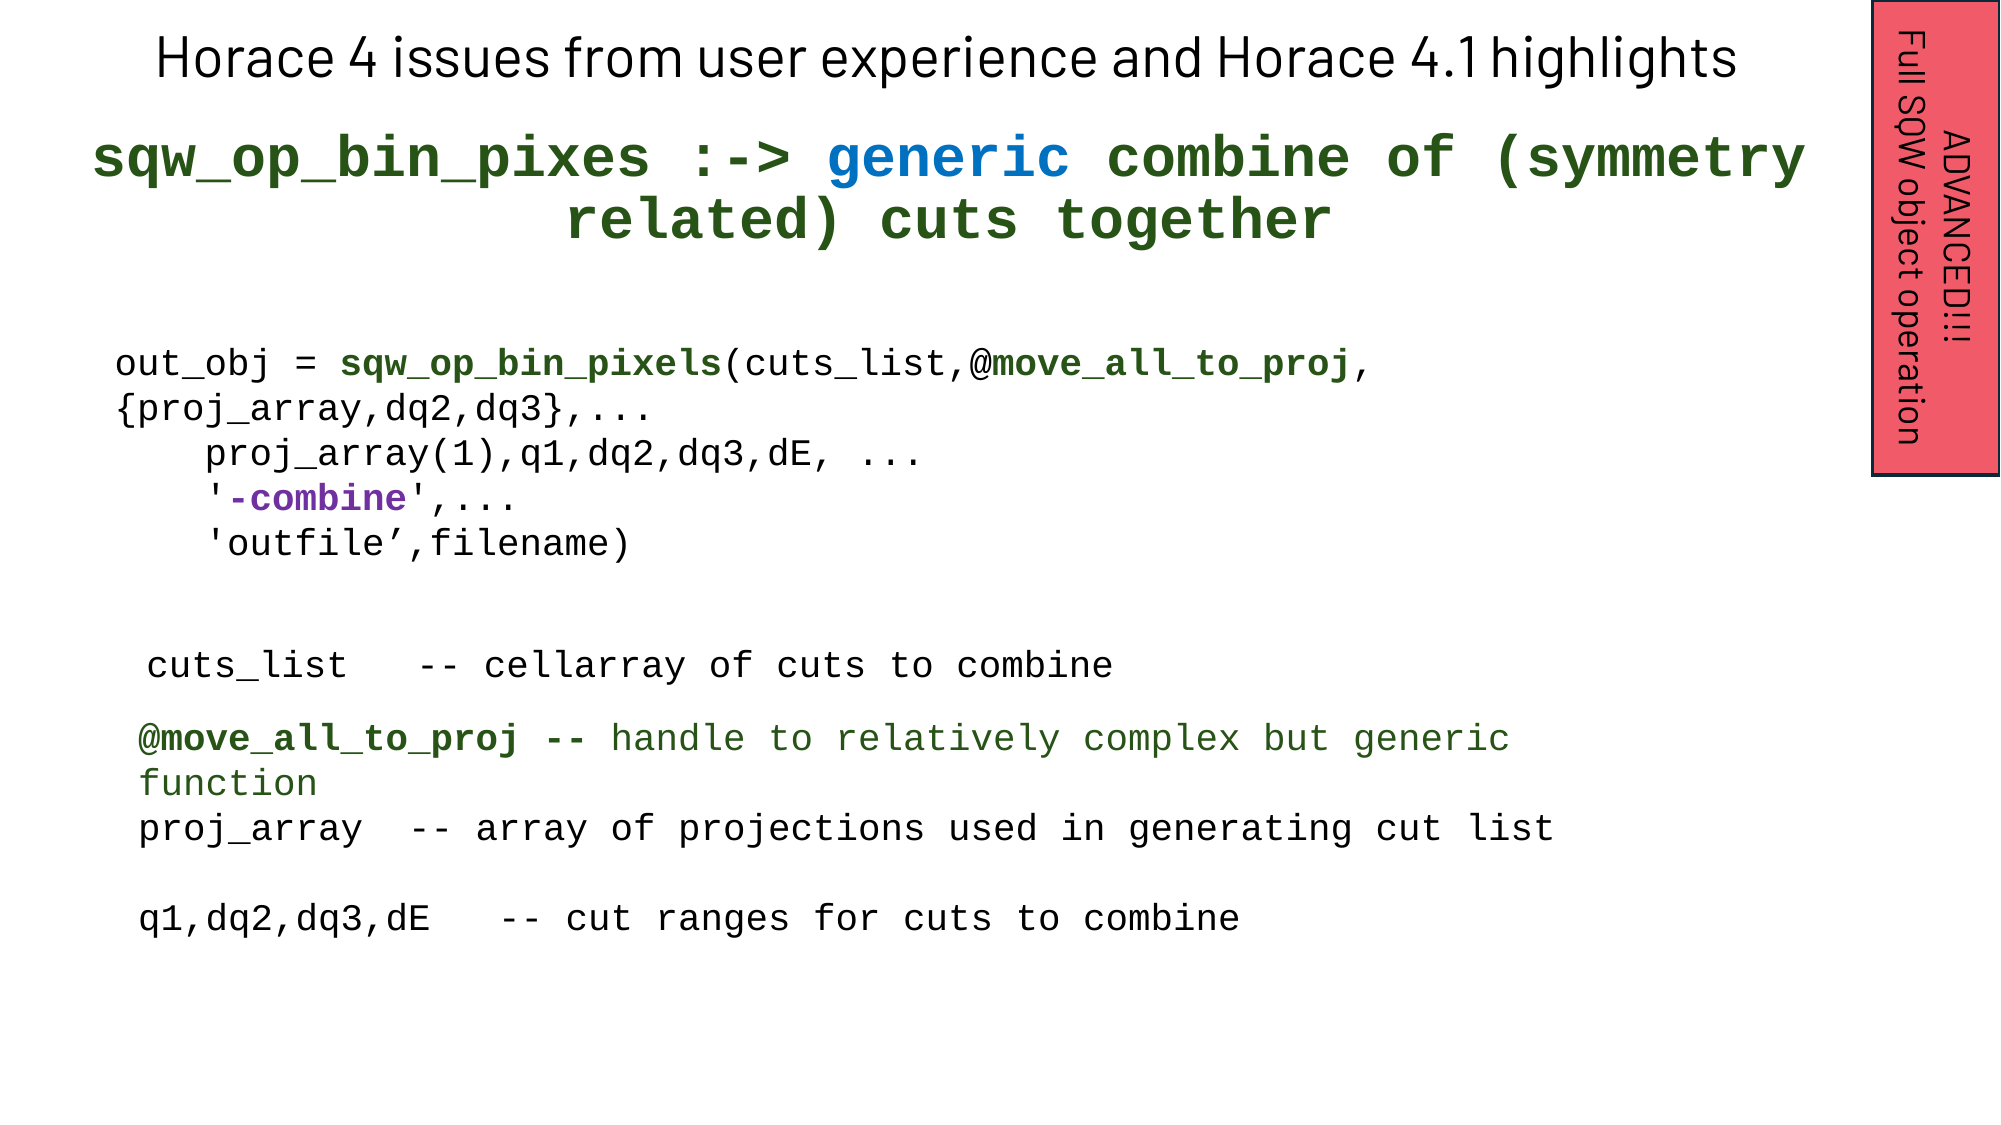

Horace 4 issues from user experience and Horace 4.1 highlights
sqw_op_bin_pixes :-> generic combine of (symmetry related) cuts together
ADVANCED!!!
Full SQW object operation
out_obj = sqw_op_bin_pixels(cuts_list,@move_all_to_proj,{proj_array,dq2,dq3},...
    proj_array(1),q1,dq2,dq3,dE, ...
    '-combine',...
    'outfile’,filename)
cuts_list   -- cellarray of cuts to combine
@move_all_to_proj -- handle to relatively complex but generic function
proj_array  -- array of projections used in generating cut list
q1,dq2,dq3,dE   -- cut ranges for cuts to combine